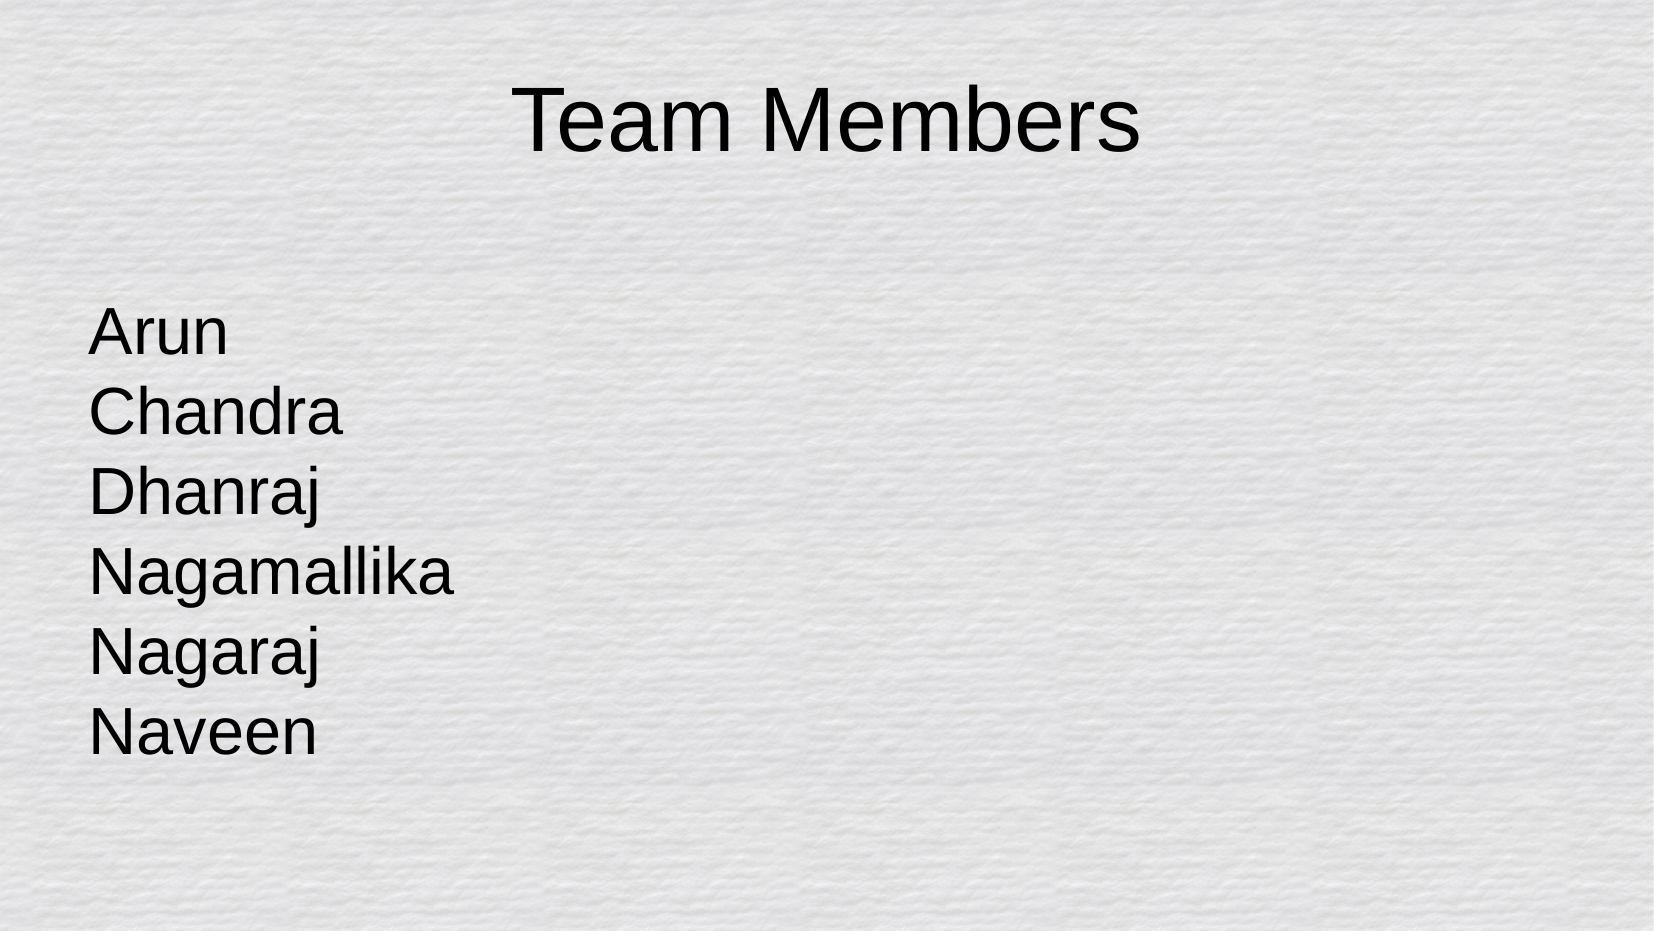

# Team Members
Arun
Chandra
Dhanraj
Nagamallika
Nagaraj
Naveen